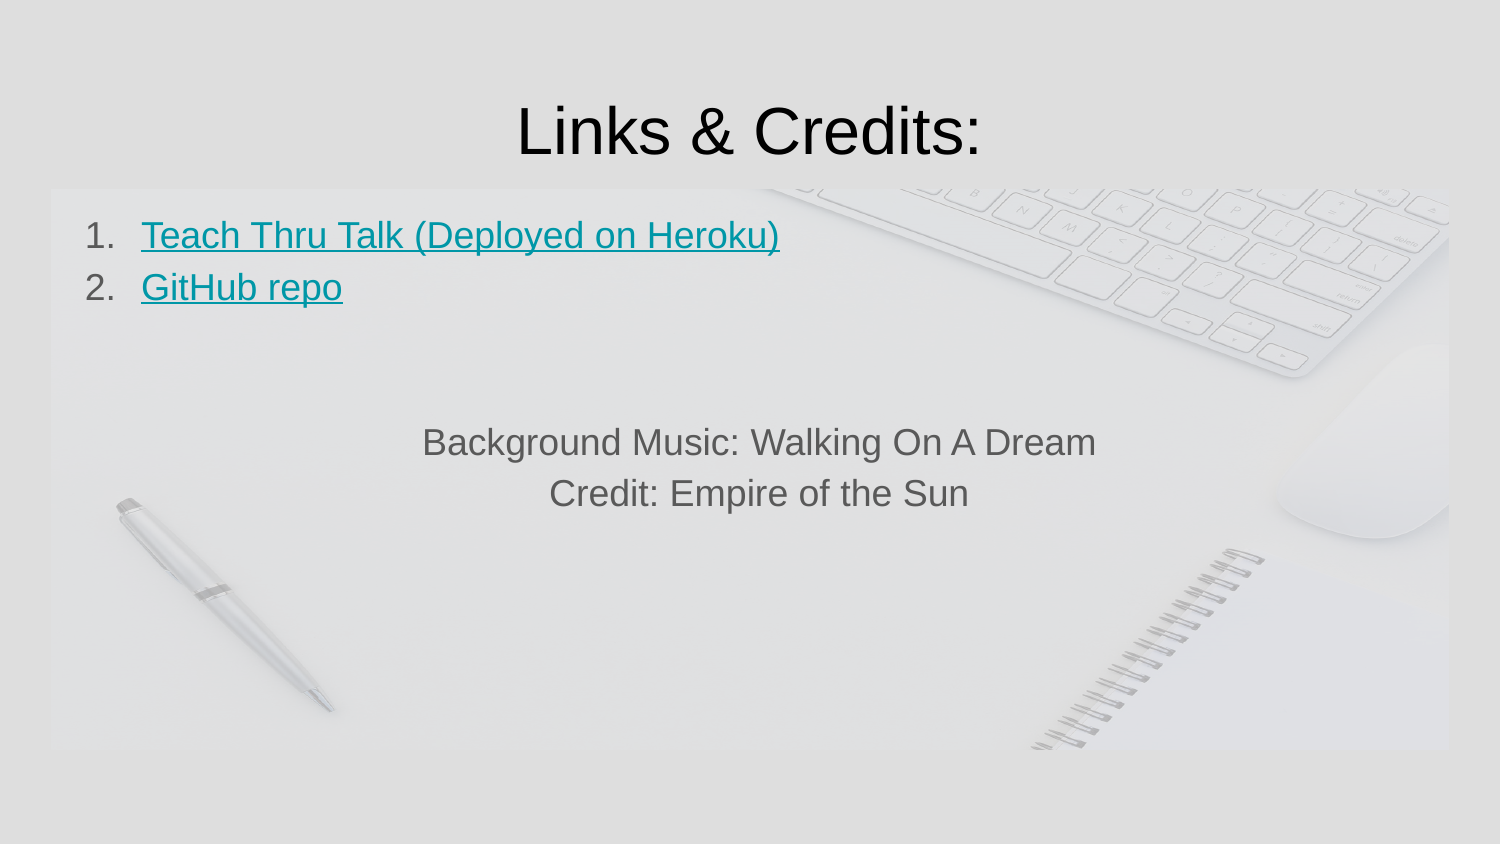

# Links & Credits:
Teach Thru Talk (Deployed on Heroku)
GitHub repo

Background Music: Walking On A Dream
Credit: Empire of the Sun